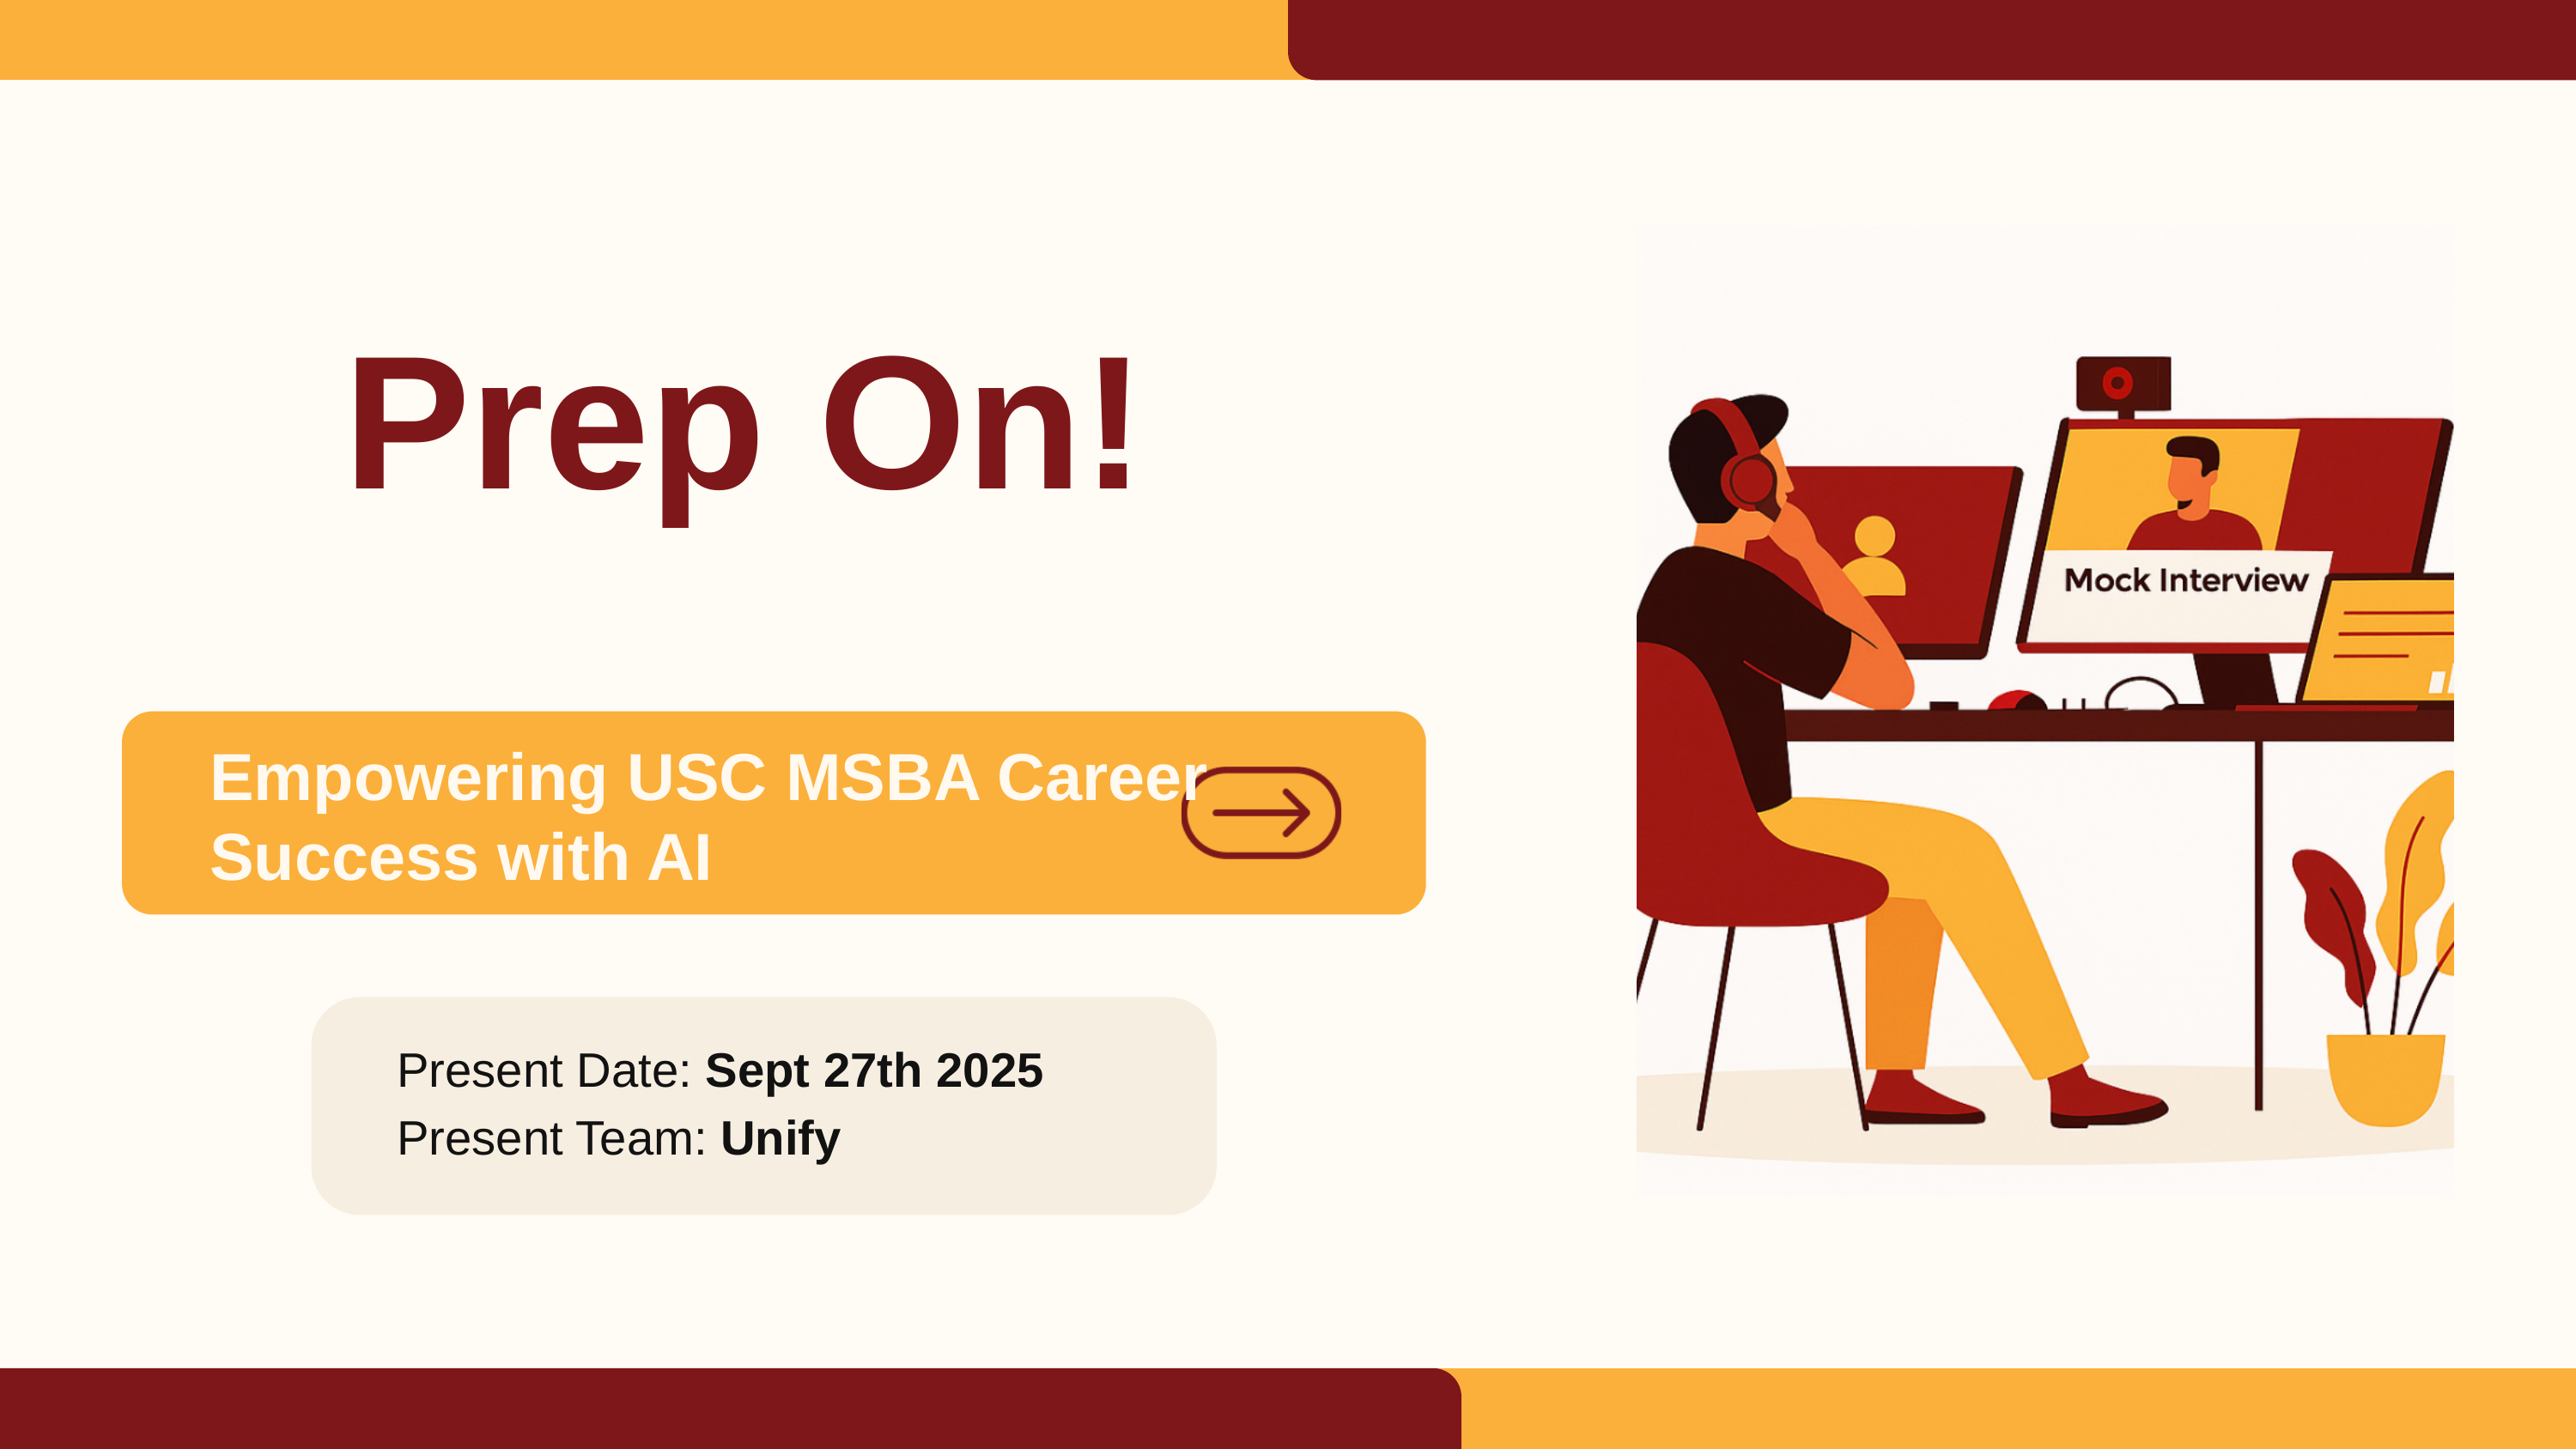

Prep On!

Empowering USC MSBA Career Success with AI

Present Date: Sept 27th 2025
Present Team: Unify